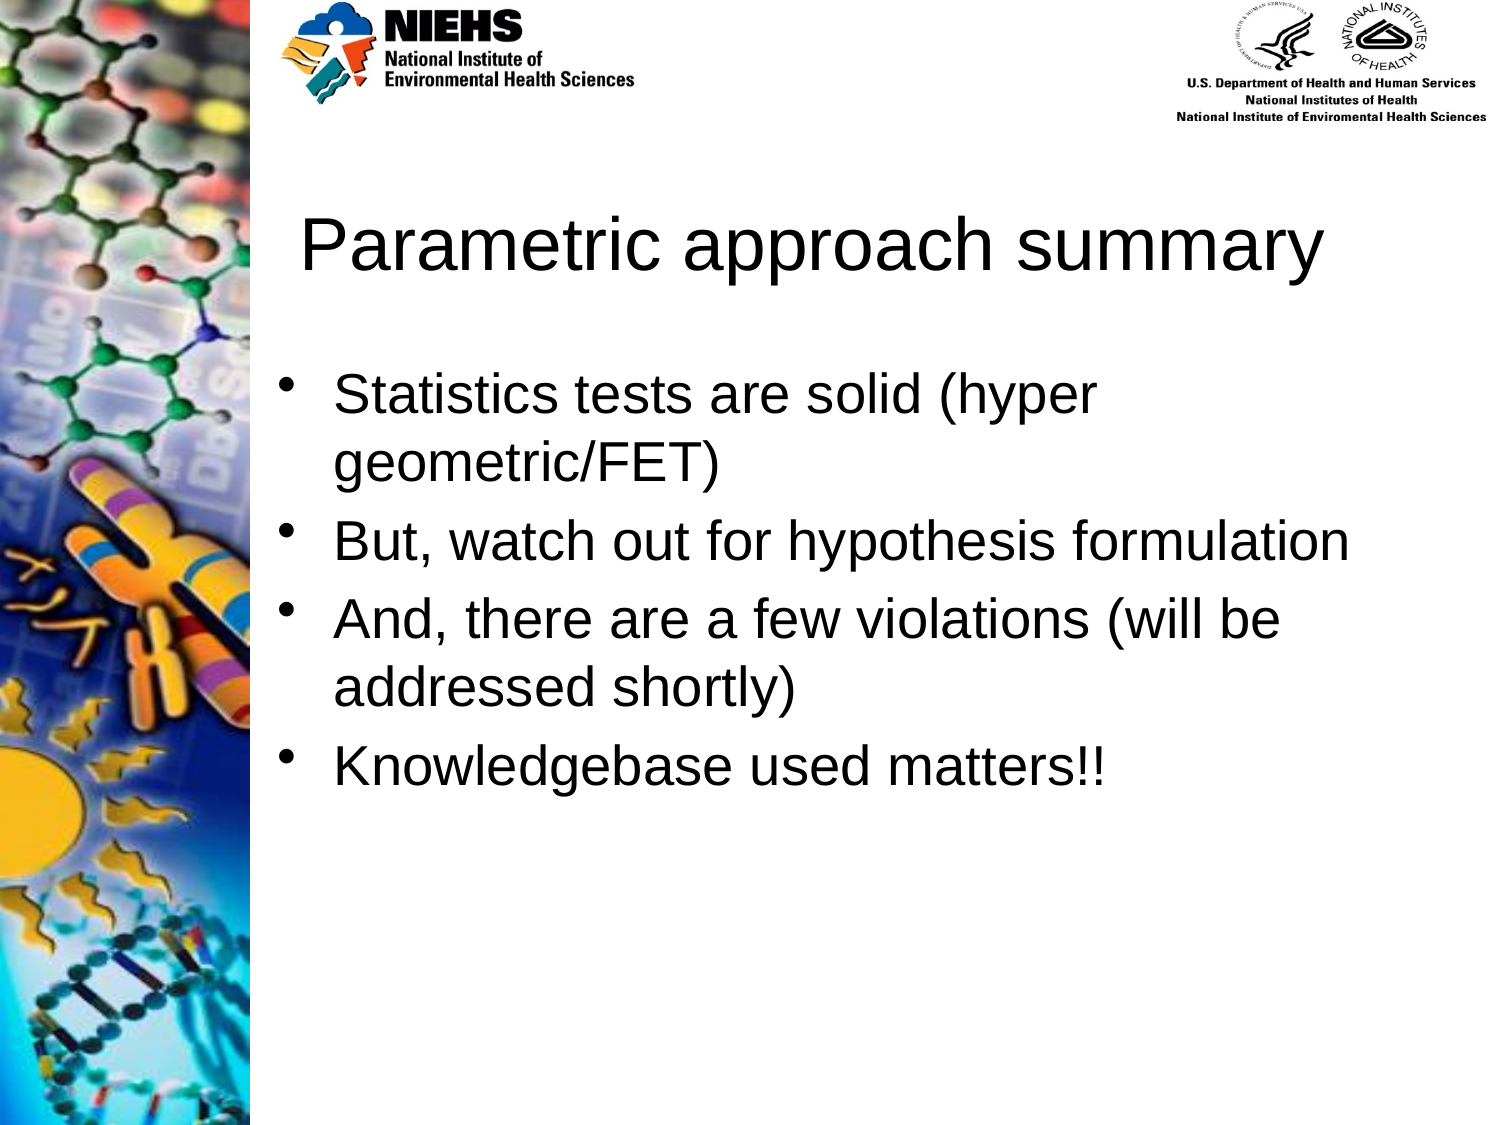

# Parametric approach summary
Statistics tests are solid (hyper geometric/FET)
But, watch out for hypothesis formulation
And, there are a few violations (will be addressed shortly)
Knowledgebase used matters!!